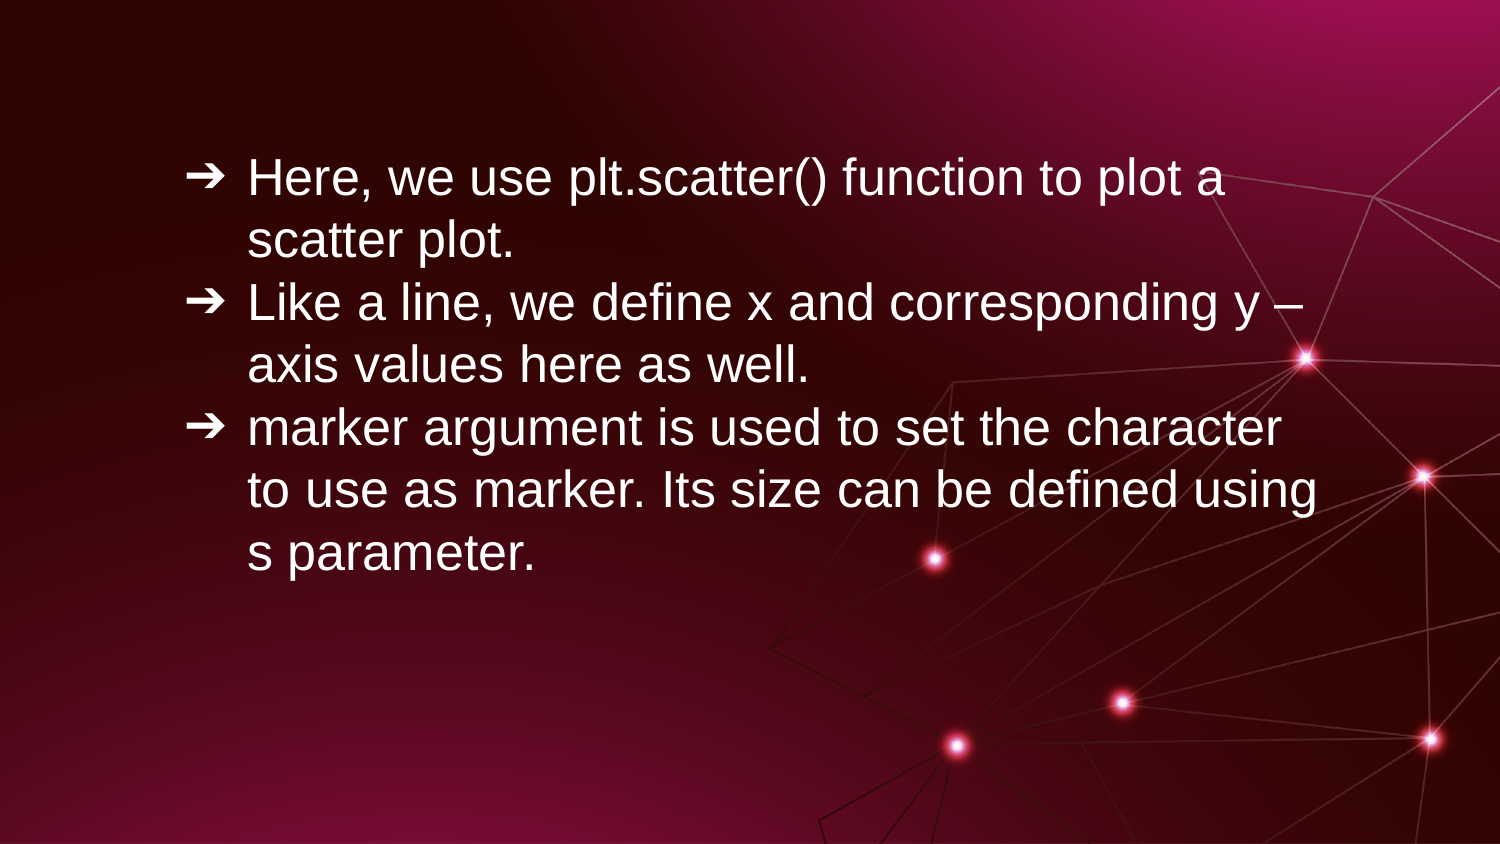

Here, we use plt.scatter() function to plot a scatter plot.
Like a line, we define x and corresponding y – axis values here as well.
marker argument is used to set the character to use as marker. Its size can be defined using s parameter.